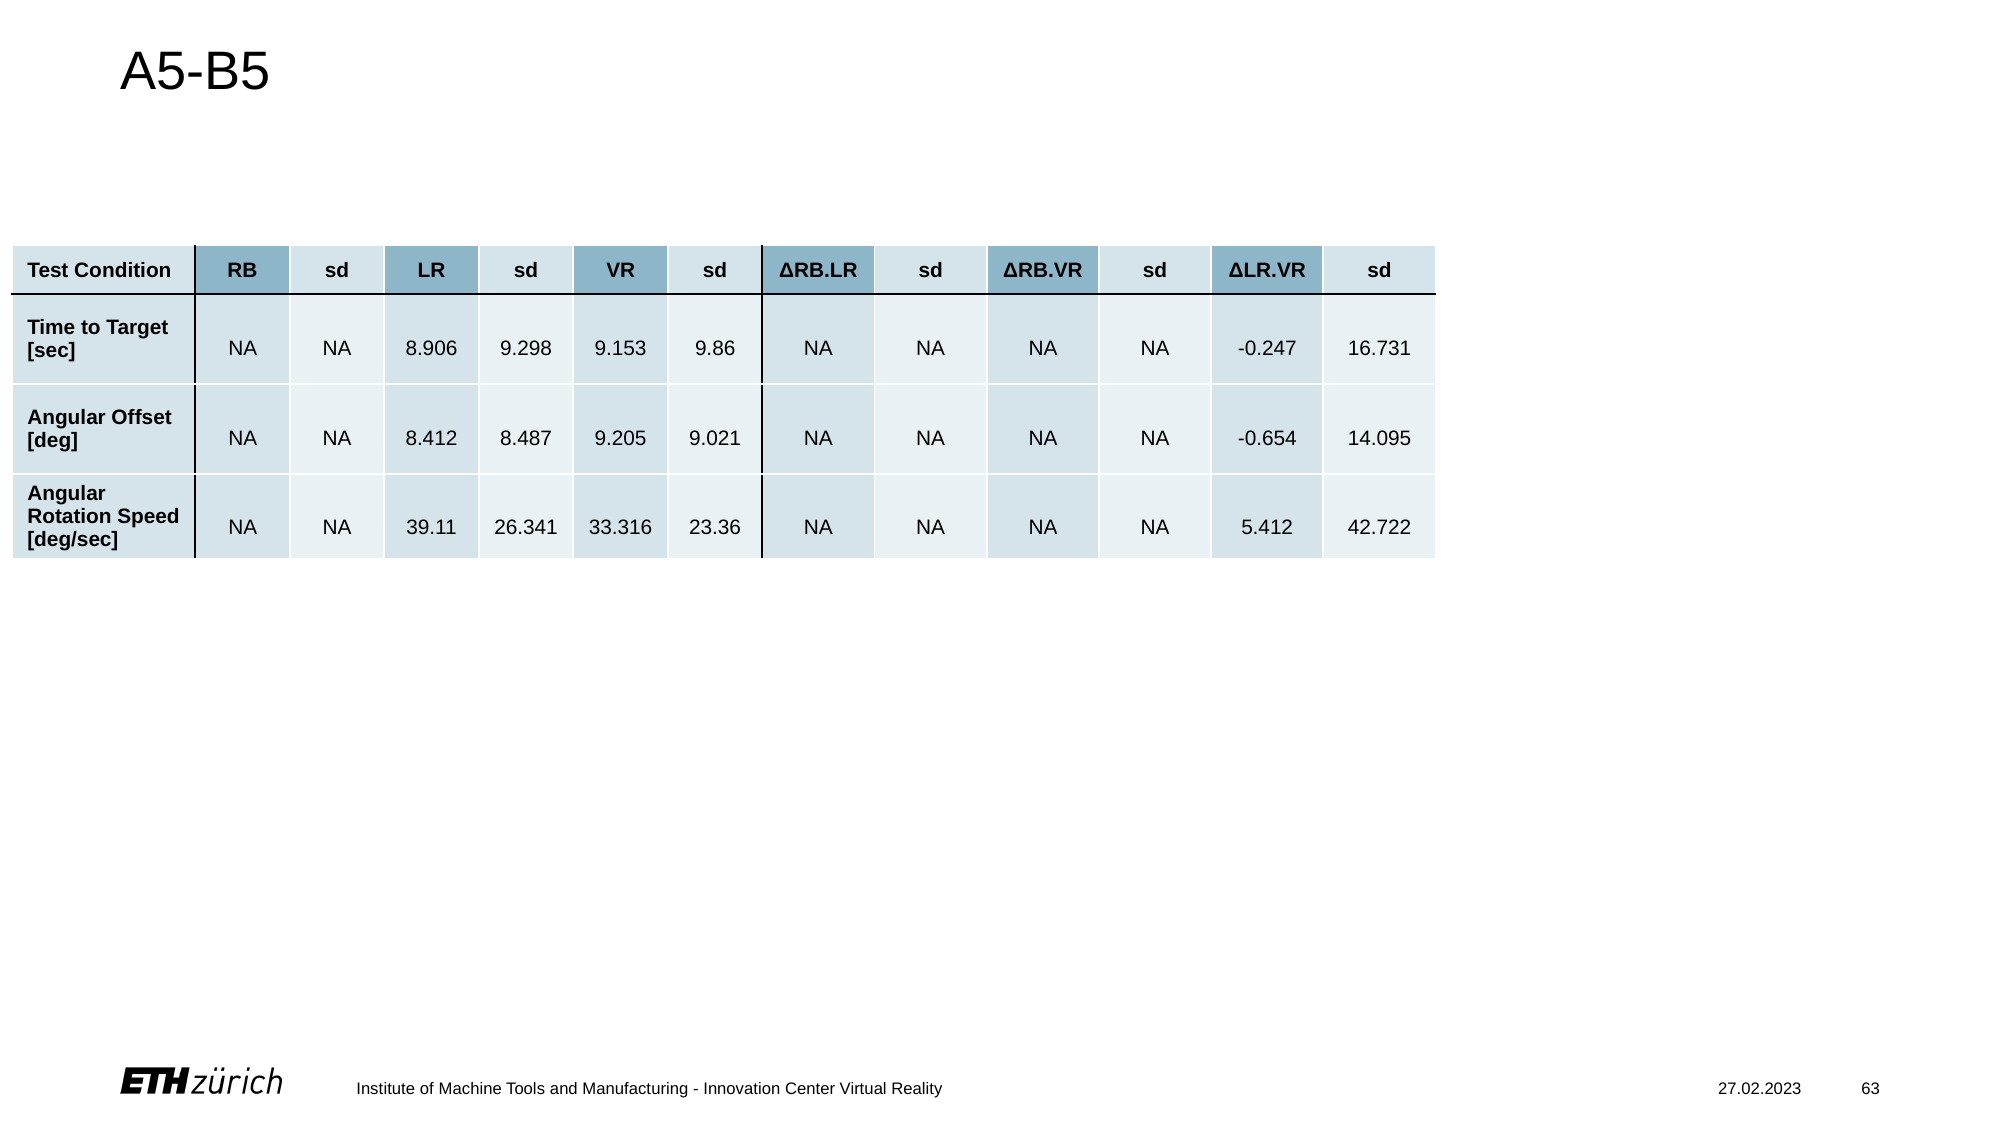

# A5-B5
| Test Condition | RB | sd | LR | sd | VR | sd | ΔRB.LR | sd | ΔRB.VR | sd | ΔLR.VR | sd |
| --- | --- | --- | --- | --- | --- | --- | --- | --- | --- | --- | --- | --- |
| Time to Target [sec] | NA | NA | 8.906 | 9.298 | 9.153 | 9.86 | NA | NA | NA | NA | -0.247 | 16.731 |
| Angular Offset [deg] | NA | NA | 8.412 | 8.487 | 9.205 | 9.021 | NA | NA | NA | NA | -0.654 | 14.095 |
| Angular Rotation Speed [deg/sec] | NA | NA | 39.11 | 26.341 | 33.316 | 23.36 | NA | NA | NA | NA | 5.412 | 42.722 |
Institute of Machine Tools and Manufacturing - Innovation Center Virtual Reality
27.02.2023
63